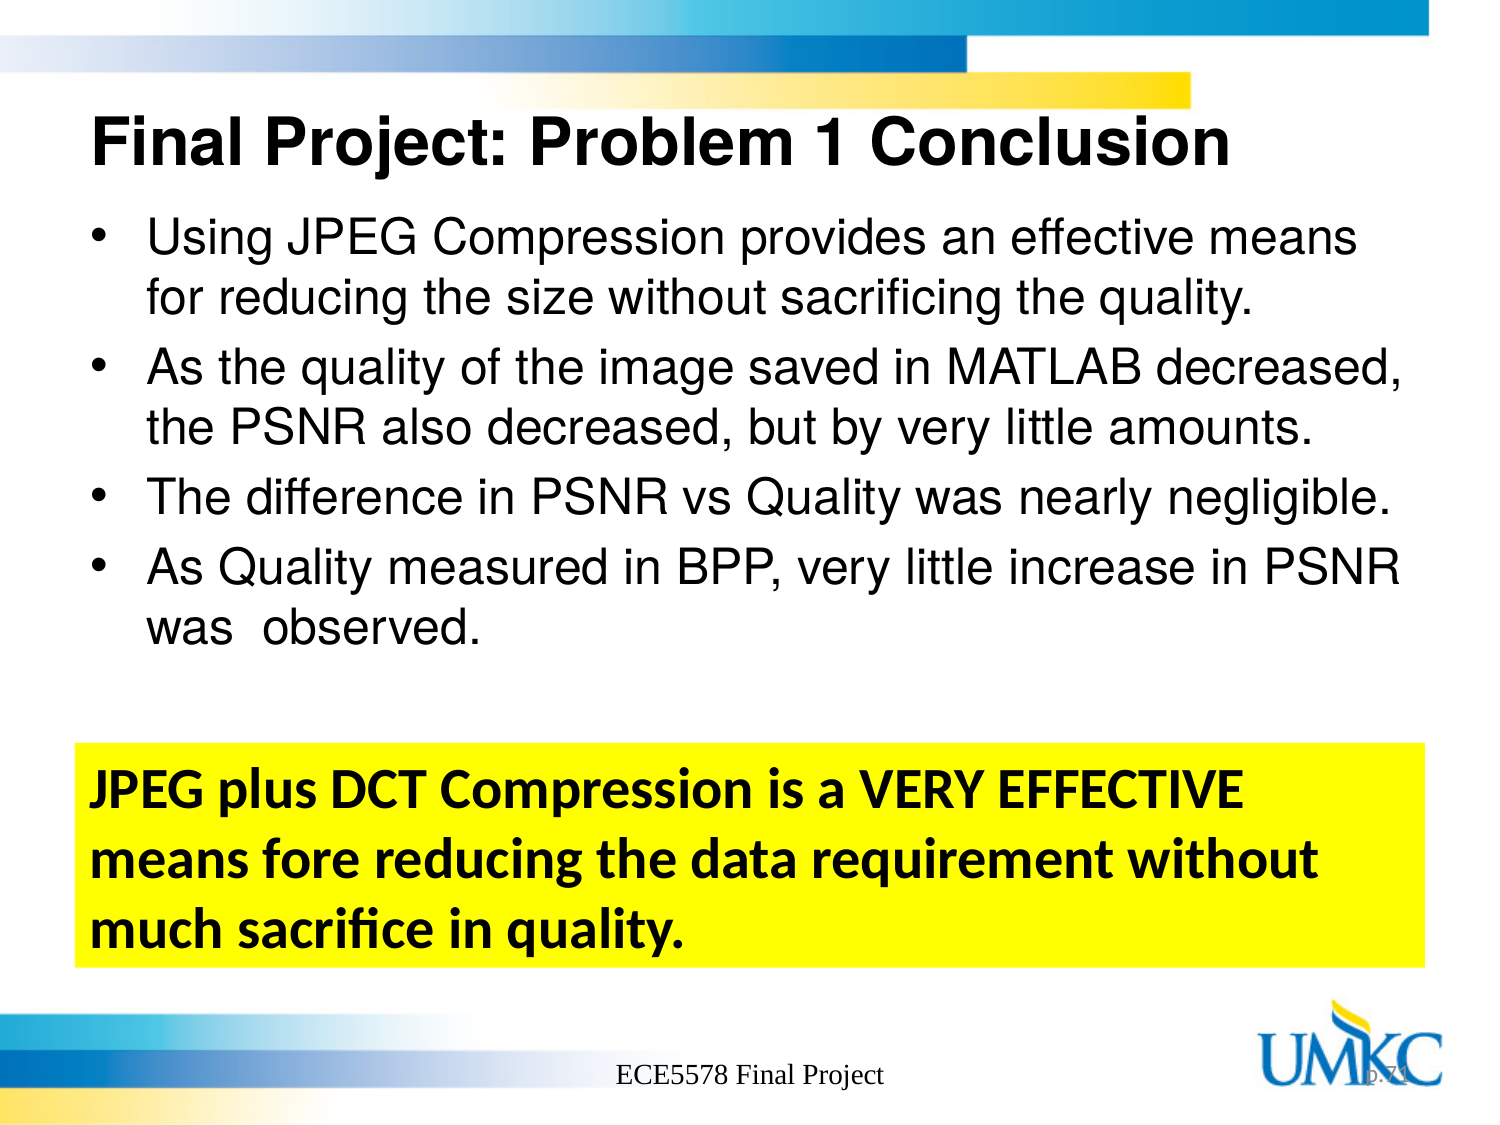

# Final Project: Problem 1 Conclusion
Using JPEG Compression provides an effective means for reducing the size without sacrificing the quality.
As the quality of the image saved in MATLAB decreased, the PSNR also decreased, but by very little amounts.
The difference in PSNR vs Quality was nearly negligible.
As Quality measured in BPP, very little increase in PSNR was  observed.
JPEG plus DCT Compression is a VERY EFFECTIVE means fore reducing the data requirement without much sacrifice in quality.
ECE5578 Final Project
p.71